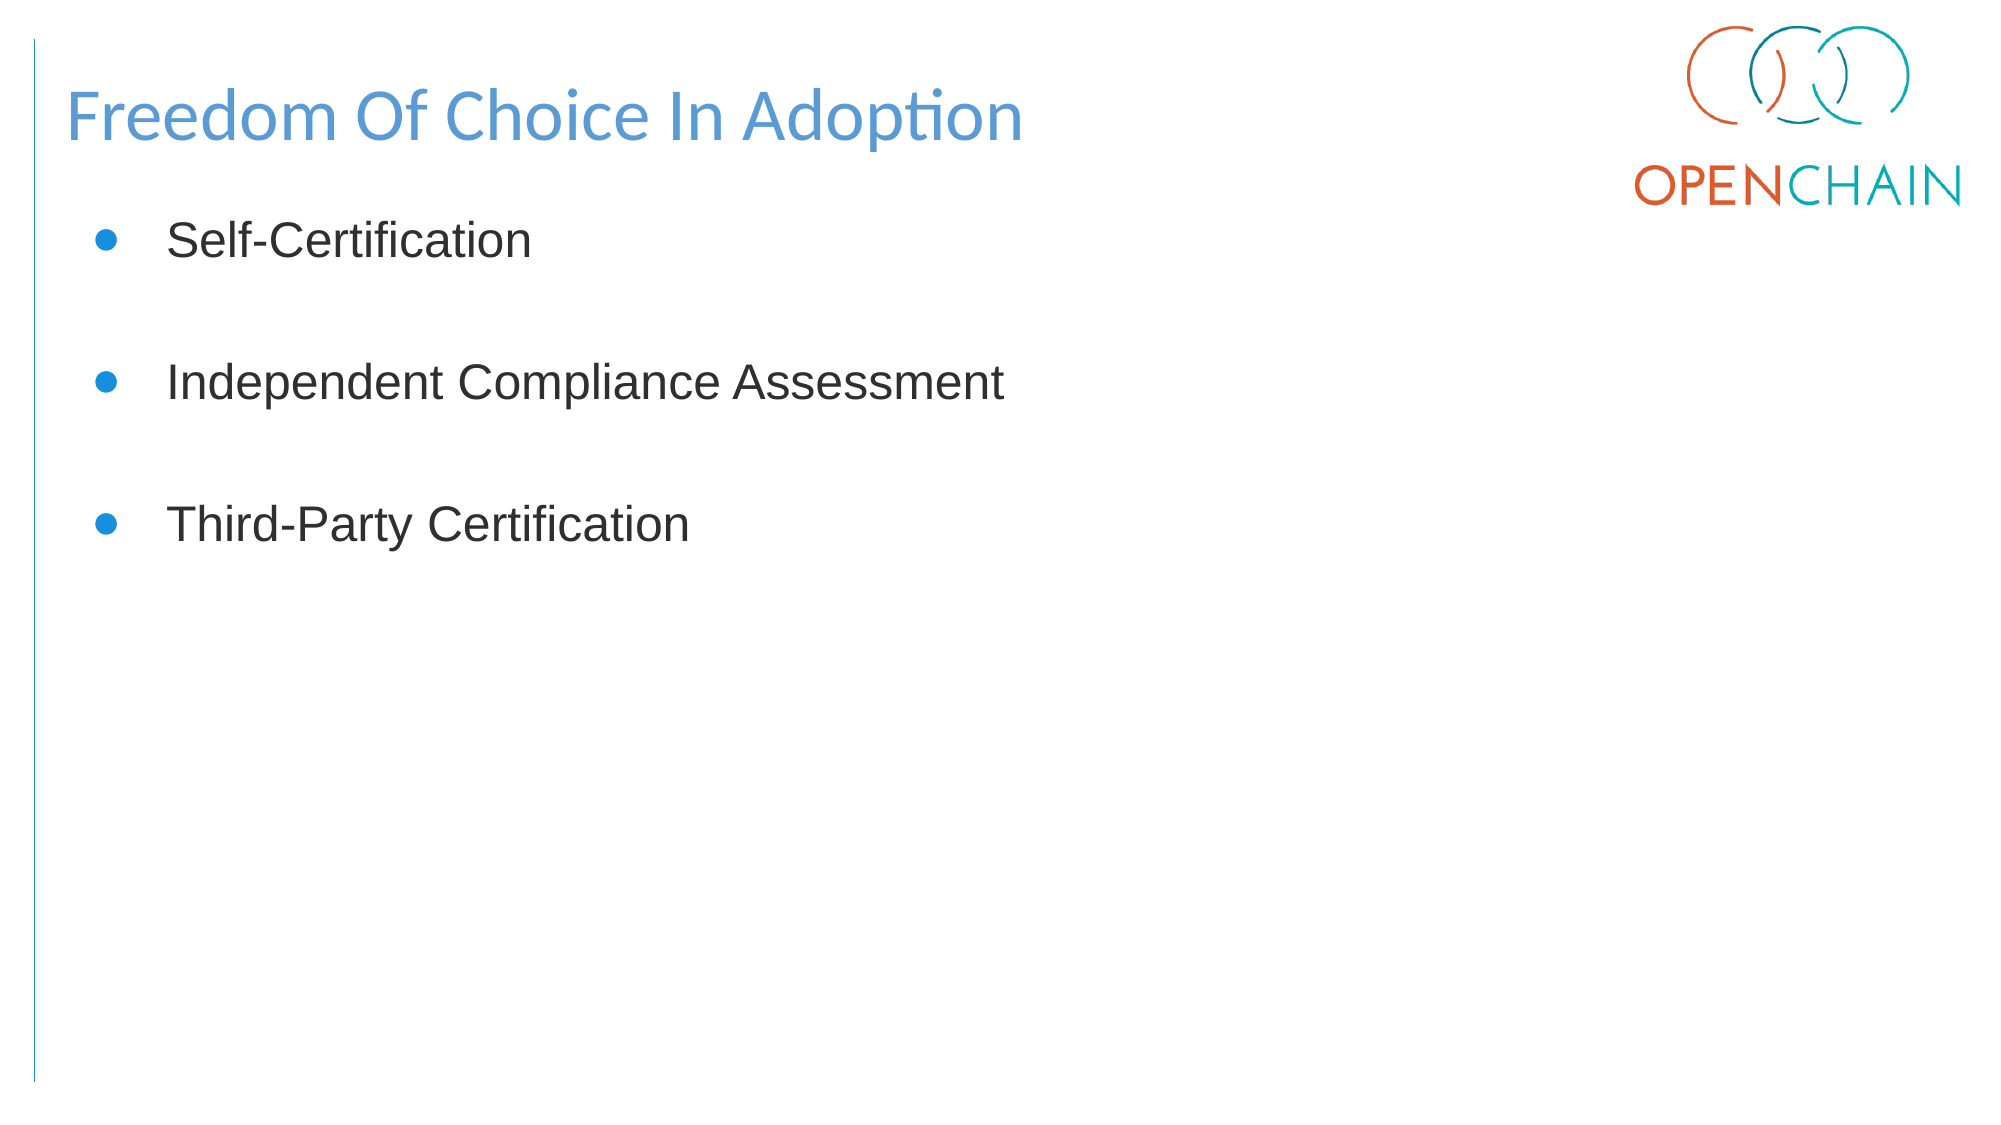

# Freedom Of Choice In Adoption
Self-Certification
Independent Compliance Assessment
Third-Party Certification